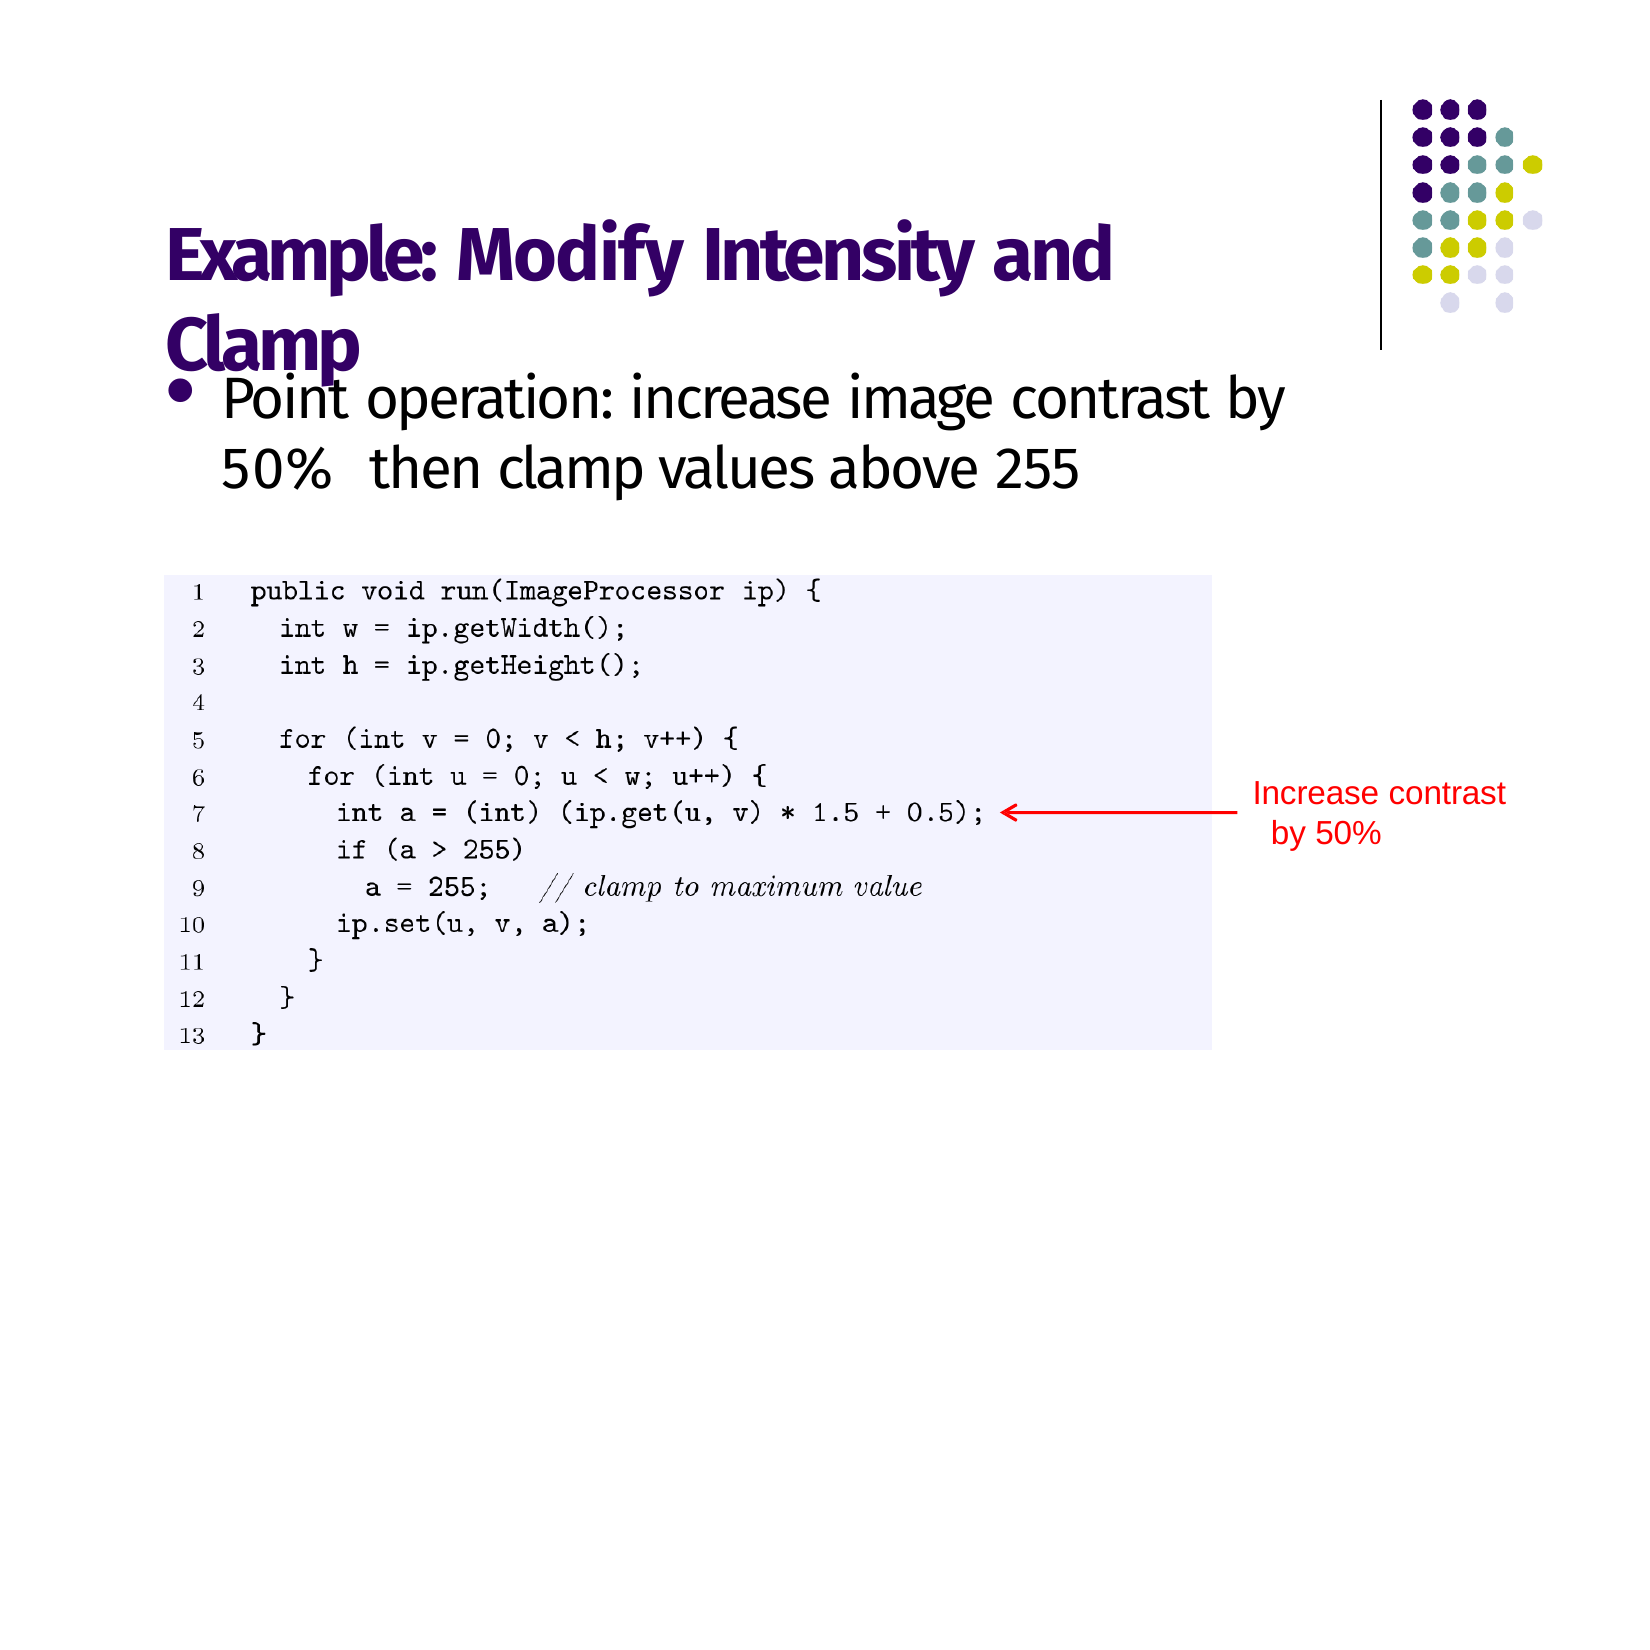

# Example: Modify Intensity and	Clamp
Point operation: increase image contrast by 50%  then clamp values above 255

Increase contrast  by 50%